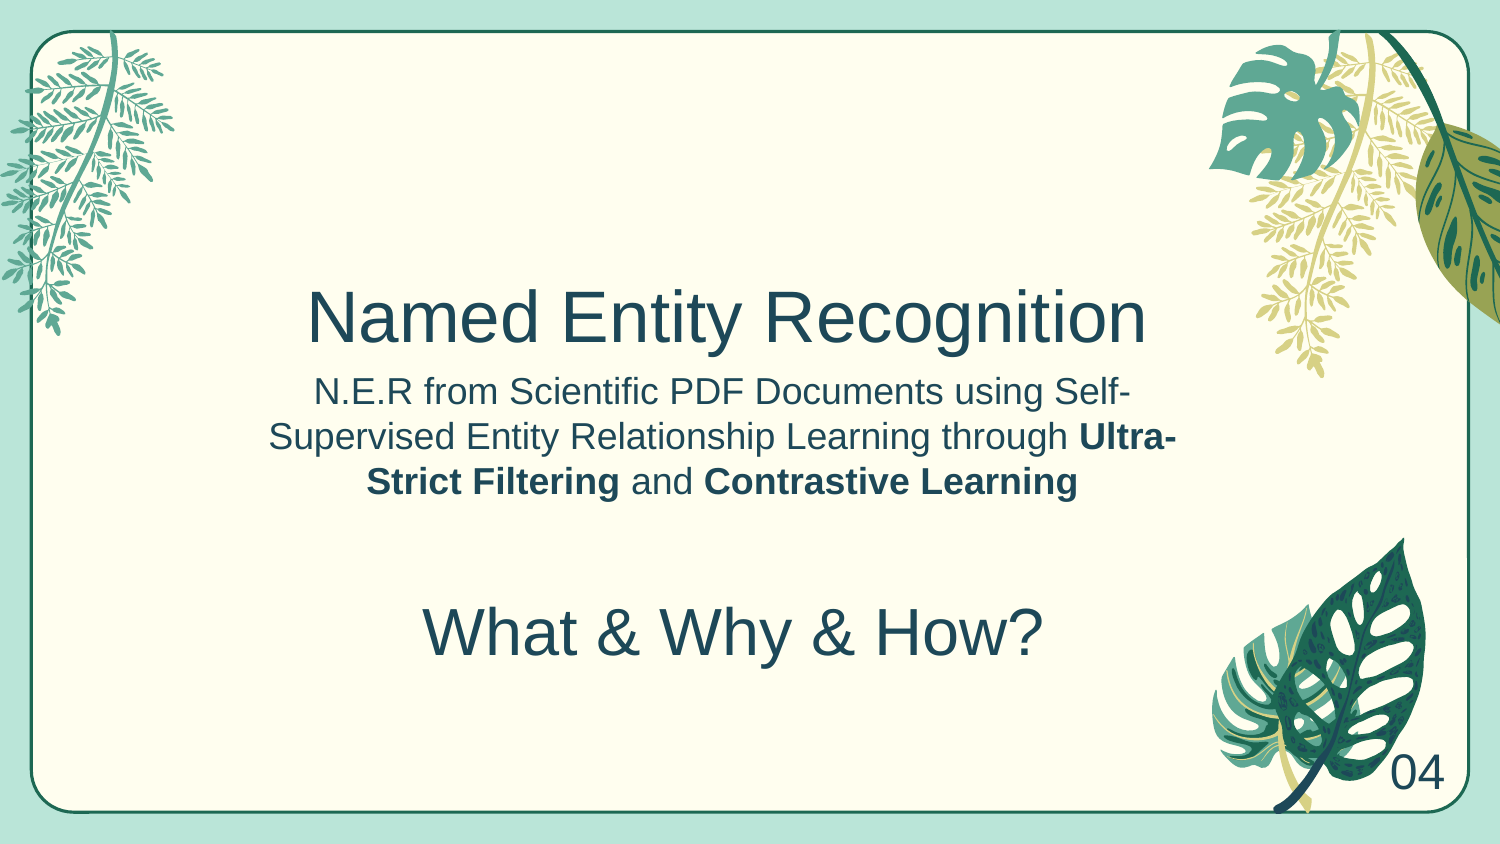

# Named Entity Recognition
N.E.R from Scientific PDF Documents using Self-Supervised Entity Relationship Learning through Ultra-Strict Filtering and Contrastive Learning

What & Why & How?

04